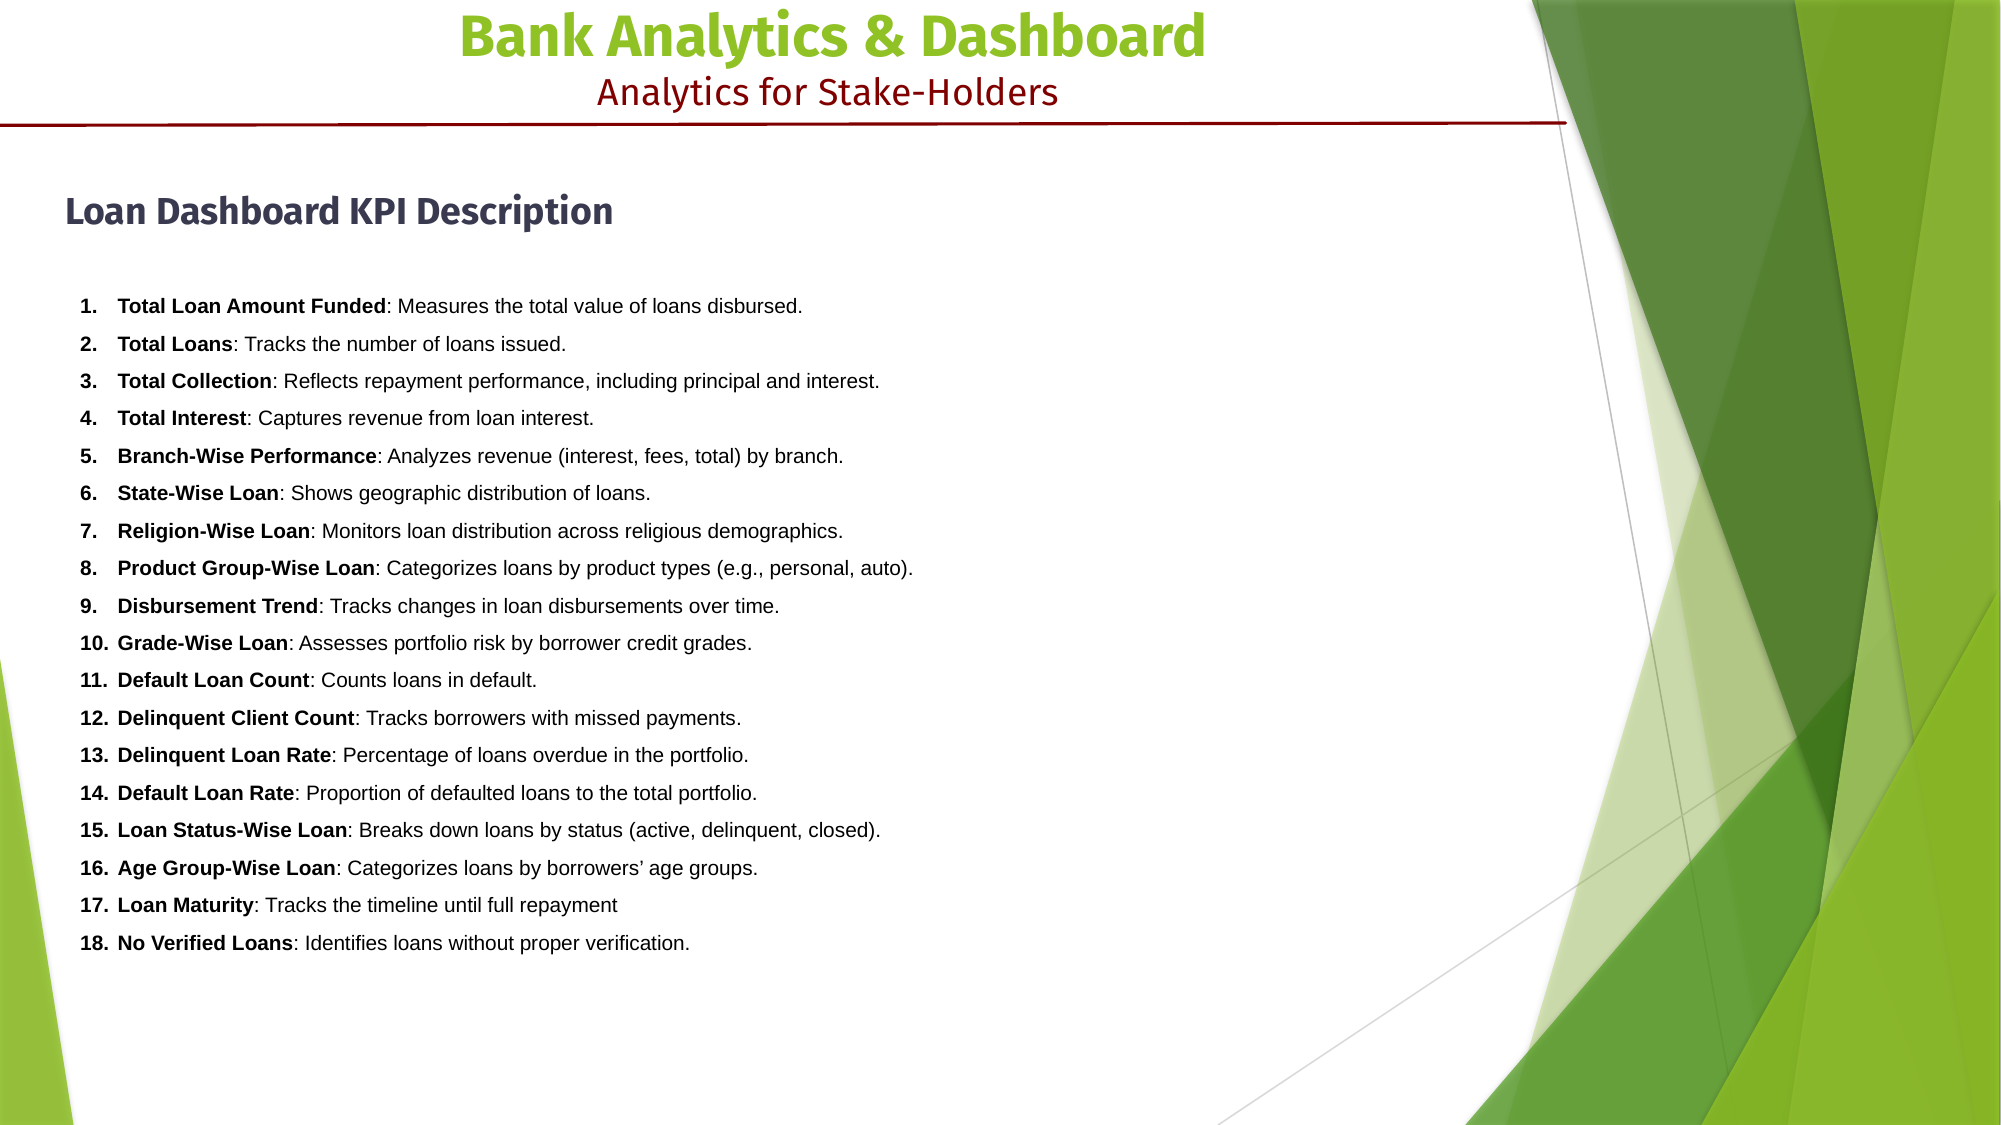

# Bank Analytics & Dashboard Analytics for Stake-Holders
Loan Dashboard KPI Description
Total Loan Amount Funded: Measures the total value of loans disbursed.
Total Loans: Tracks the number of loans issued.
Total Collection: Reflects repayment performance, including principal and interest.
Total Interest: Captures revenue from loan interest.
Branch-Wise Performance: Analyzes revenue (interest, fees, total) by branch.
State-Wise Loan: Shows geographic distribution of loans.
Religion-Wise Loan: Monitors loan distribution across religious demographics.
Product Group-Wise Loan: Categorizes loans by product types (e.g., personal, auto).
Disbursement Trend: Tracks changes in loan disbursements over time.
Grade-Wise Loan: Assesses portfolio risk by borrower credit grades.
Default Loan Count: Counts loans in default.
Delinquent Client Count: Tracks borrowers with missed payments.
Delinquent Loan Rate: Percentage of loans overdue in the portfolio.
Default Loan Rate: Proportion of defaulted loans to the total portfolio.
Loan Status-Wise Loan: Breaks down loans by status (active, delinquent, closed).
Age Group-Wise Loan: Categorizes loans by borrowers’ age groups.
Loan Maturity: Tracks the timeline until full repayment
No Verified Loans: Identifies loans without proper verification.